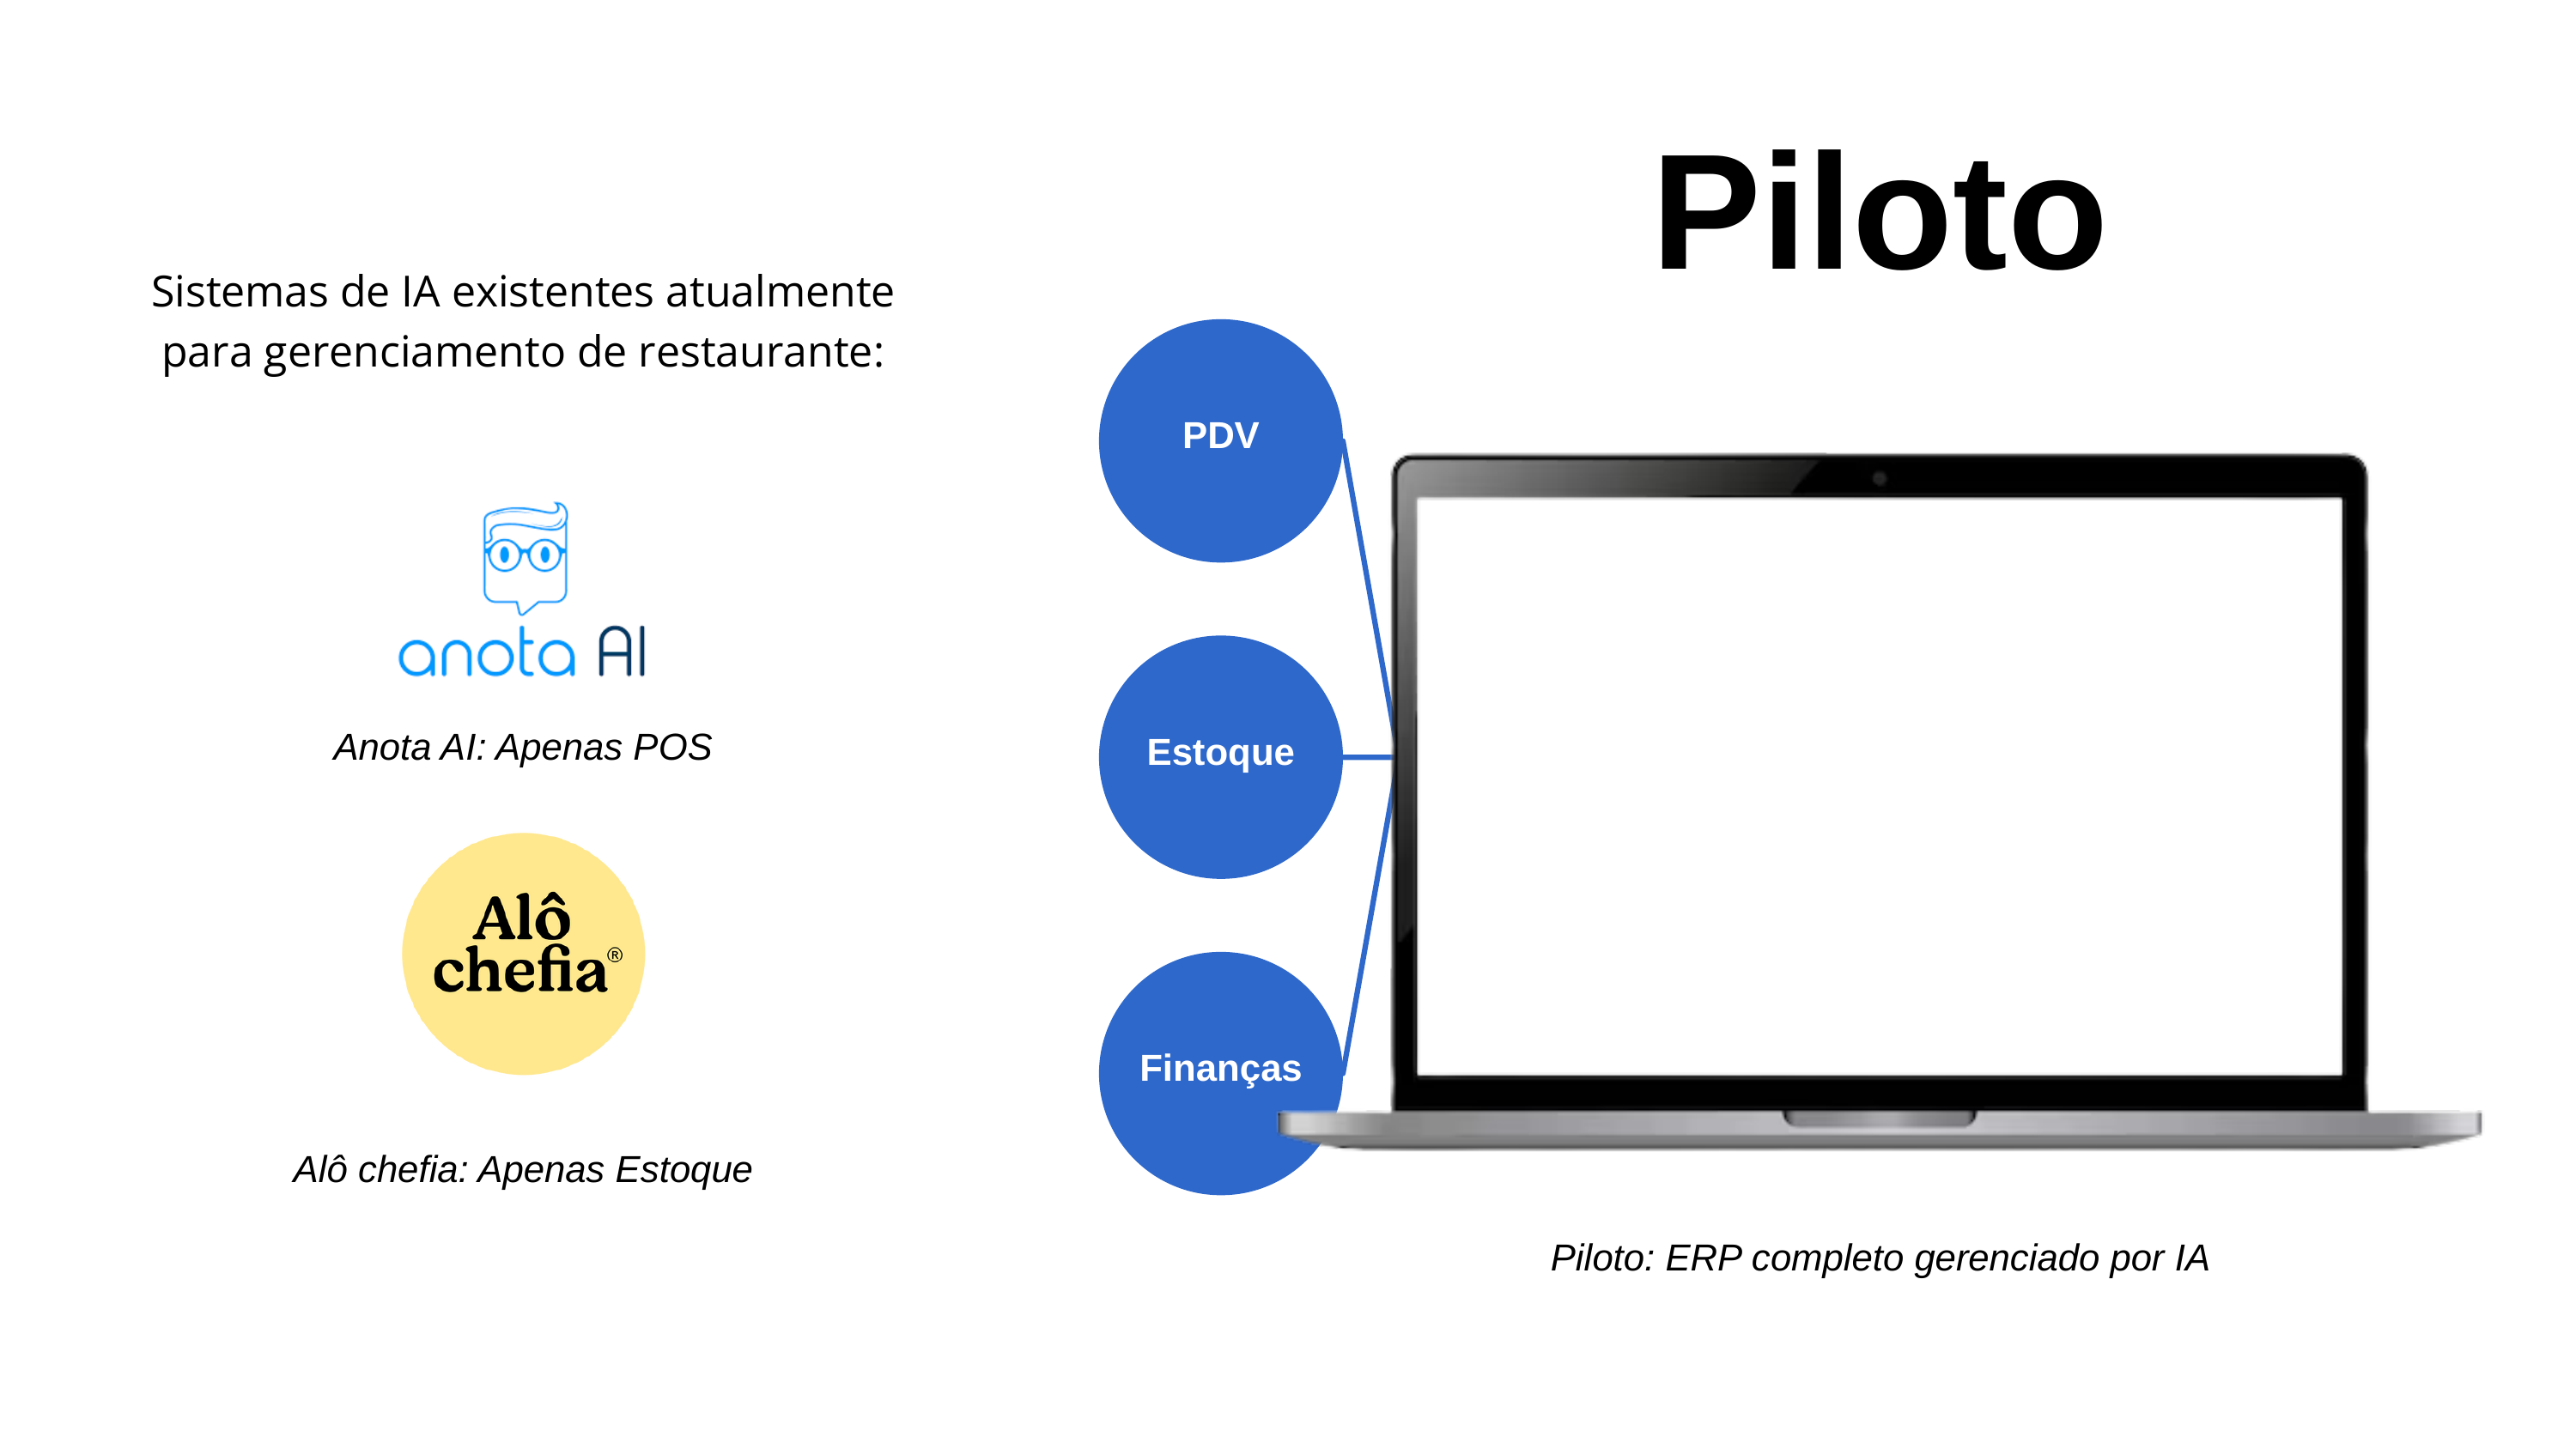

Piloto

Sistemas de IA existentes atualmente para gerenciamento de restaurante:

PDV

Estoque

Anota AI: Apenas POS

Finanças
Alô chefia: Apenas Estoque
Piloto: ERP completo gerenciado por IA